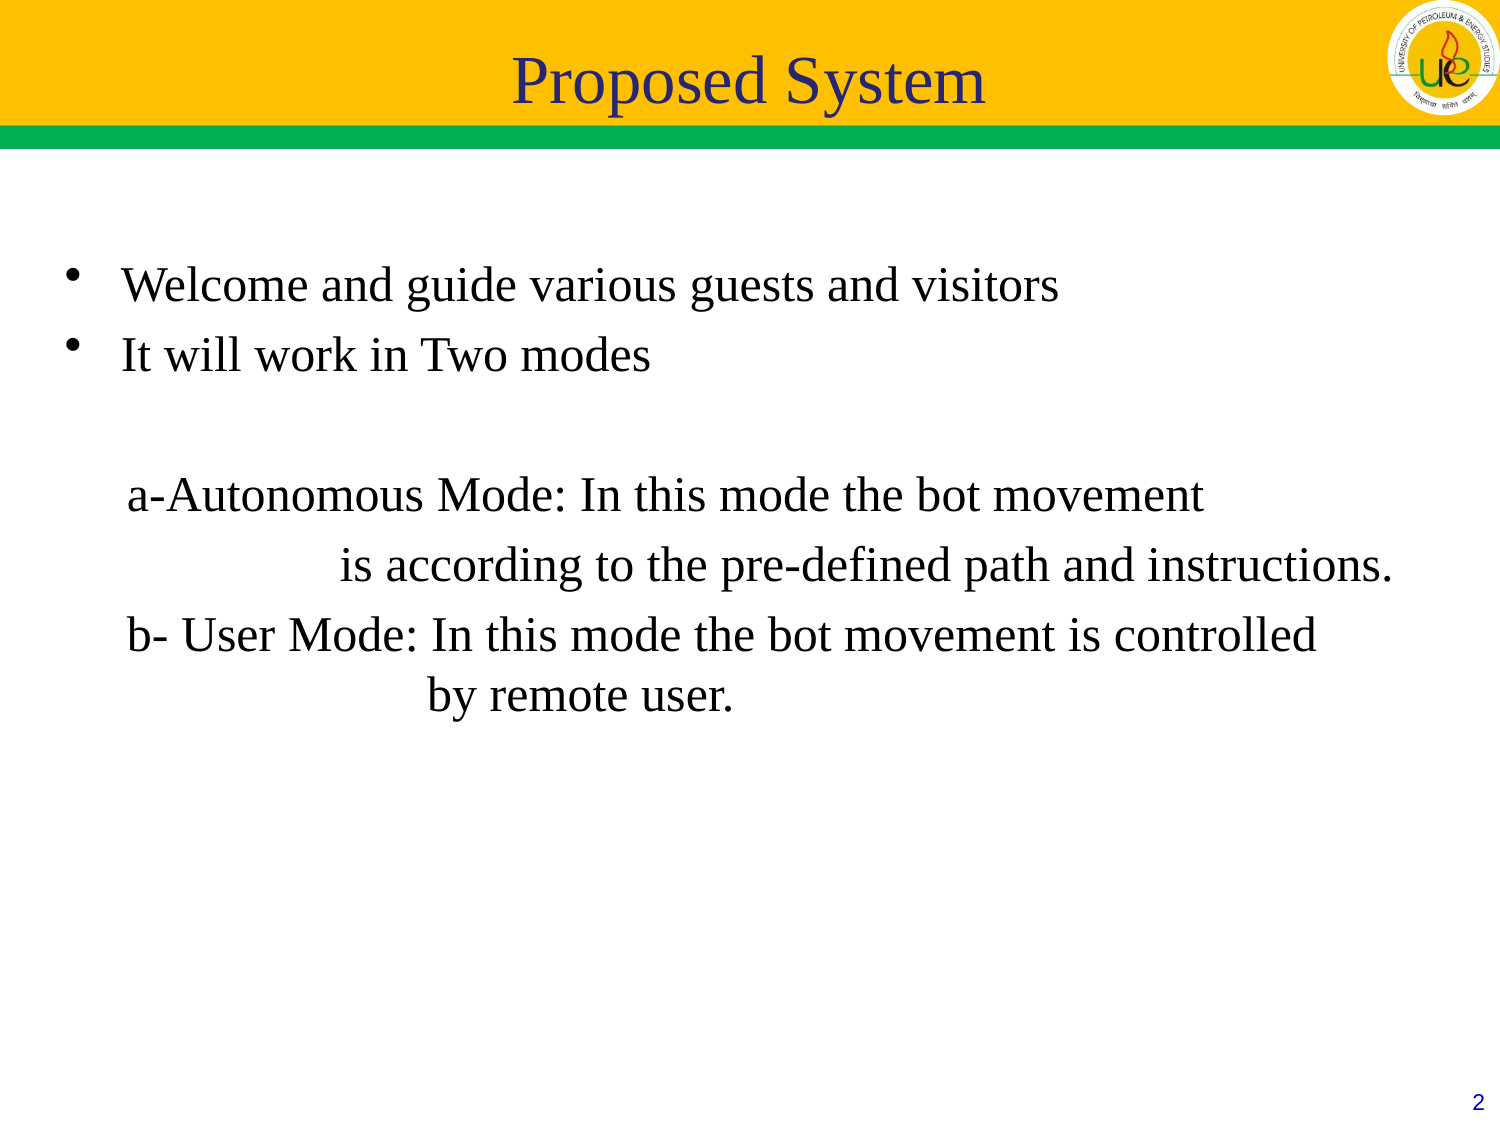

Proposed System
Welcome and guide various guests and visitors
It will work in Two modes

     a-Autonomous Mode: In this mode the bot movement
                      is according to the pre-defined path and instructions.
     b- User Mode: In this mode the bot movement is controlled 	                 by remote user.